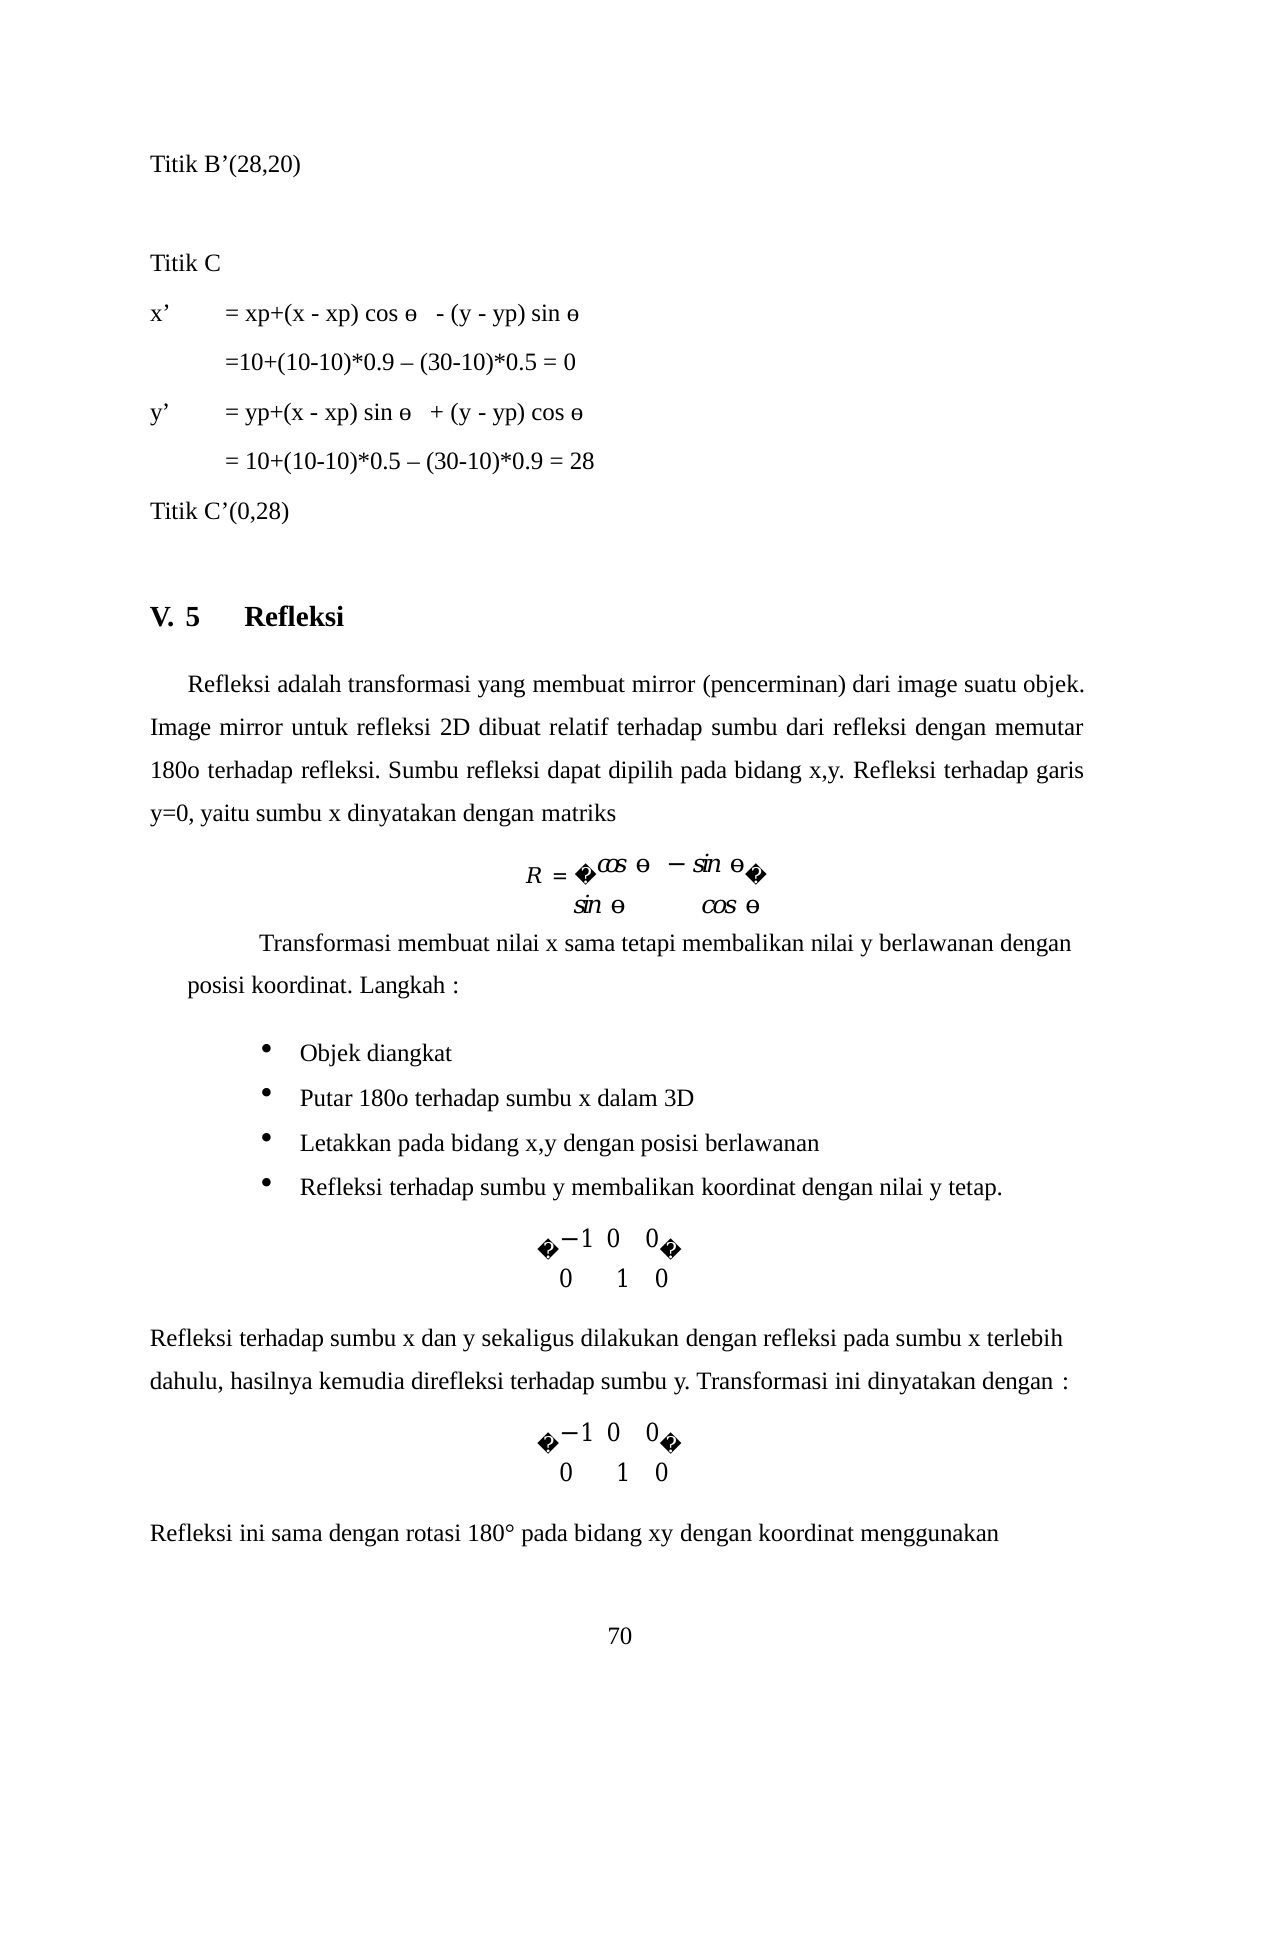

Titik B’(28,20)
Titik C
x’
= xp+(x - xp) cos ɵ - (y - yp) sin ɵ
=10+(10-10)*0.9 – (30-10)*0.5 = 0
= yp+(x - xp) sin ɵ + (y - yp) cos ɵ
= 10+(10-10)*0.5 – (30-10)*0.9 = 28
y’
Titik C’(0,28)

5	Refleksi
Refleksi adalah transformasi yang membuat mirror (pencerminan) dari image suatu objek.  Image mirror untuk refleksi 2D dibuat relatif terhadap sumbu dari refleksi dengan memutar  180o terhadap refleksi. Sumbu refleksi dapat dipilih pada bidang x,y. Refleksi terhadap garis  y=0, yaitu sumbu x dinyatakan dengan matriks

𝑅 = �𝑐𝑜𝑠 ɵ	− 𝑠𝑖𝑛 ɵ�
𝑠𝑖𝑛 ɵ	𝑐𝑜𝑠 ɵ
Transformasi membuat nilai x sama tetapi membalikan nilai y berlawanan dengan
posisi koordinat. Langkah :

Objek diangkat
Putar 180o terhadap sumbu x dalam 3D
Letakkan pada bidang x,y dengan posisi berlawanan
Refleksi terhadap sumbu y membalikan koordinat dengan nilai y tetap.

�−1	0	0�
0	1	0
Refleksi terhadap sumbu x dan y sekaligus dilakukan dengan refleksi pada sumbu x terlebih  dahulu, hasilnya kemudia direfleksi terhadap sumbu y. Transformasi ini dinyatakan dengan :

�−1	0	0�
0	1	0

Refleksi ini sama dengan rotasi 180° pada bidang xy dengan koordinat menggunakan
70